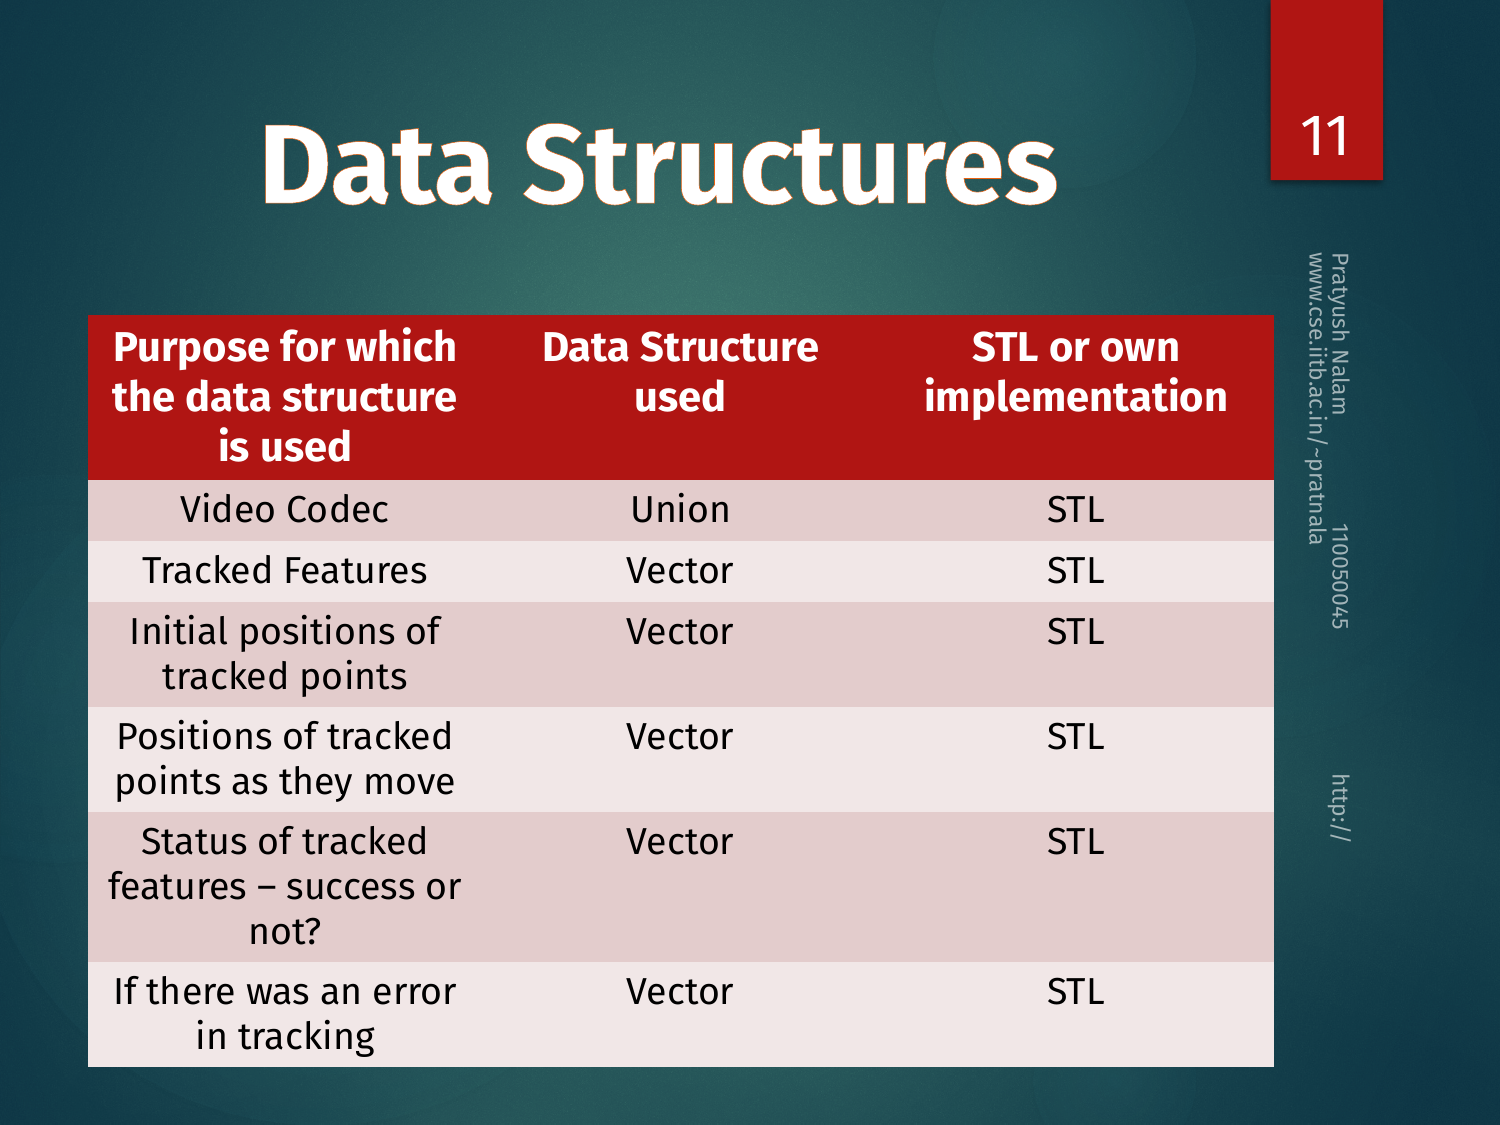

11
Data Structures
| Purpose for which the data structure is used | Data Structure used | STL or own implementation |
| --- | --- | --- |
| Video Codec | Union | STL |
| Tracked Features | Vector | STL |
| Initial positions of tracked points | Vector | STL |
| Positions of tracked points as they move | Vector | STL |
| Status of tracked features – success or not? | Vector | STL |
| If there was an error in tracking | Vector | STL |
Pratyush Nalam                  110050045                        http://www.cse.iitb.ac.in/~pratnala